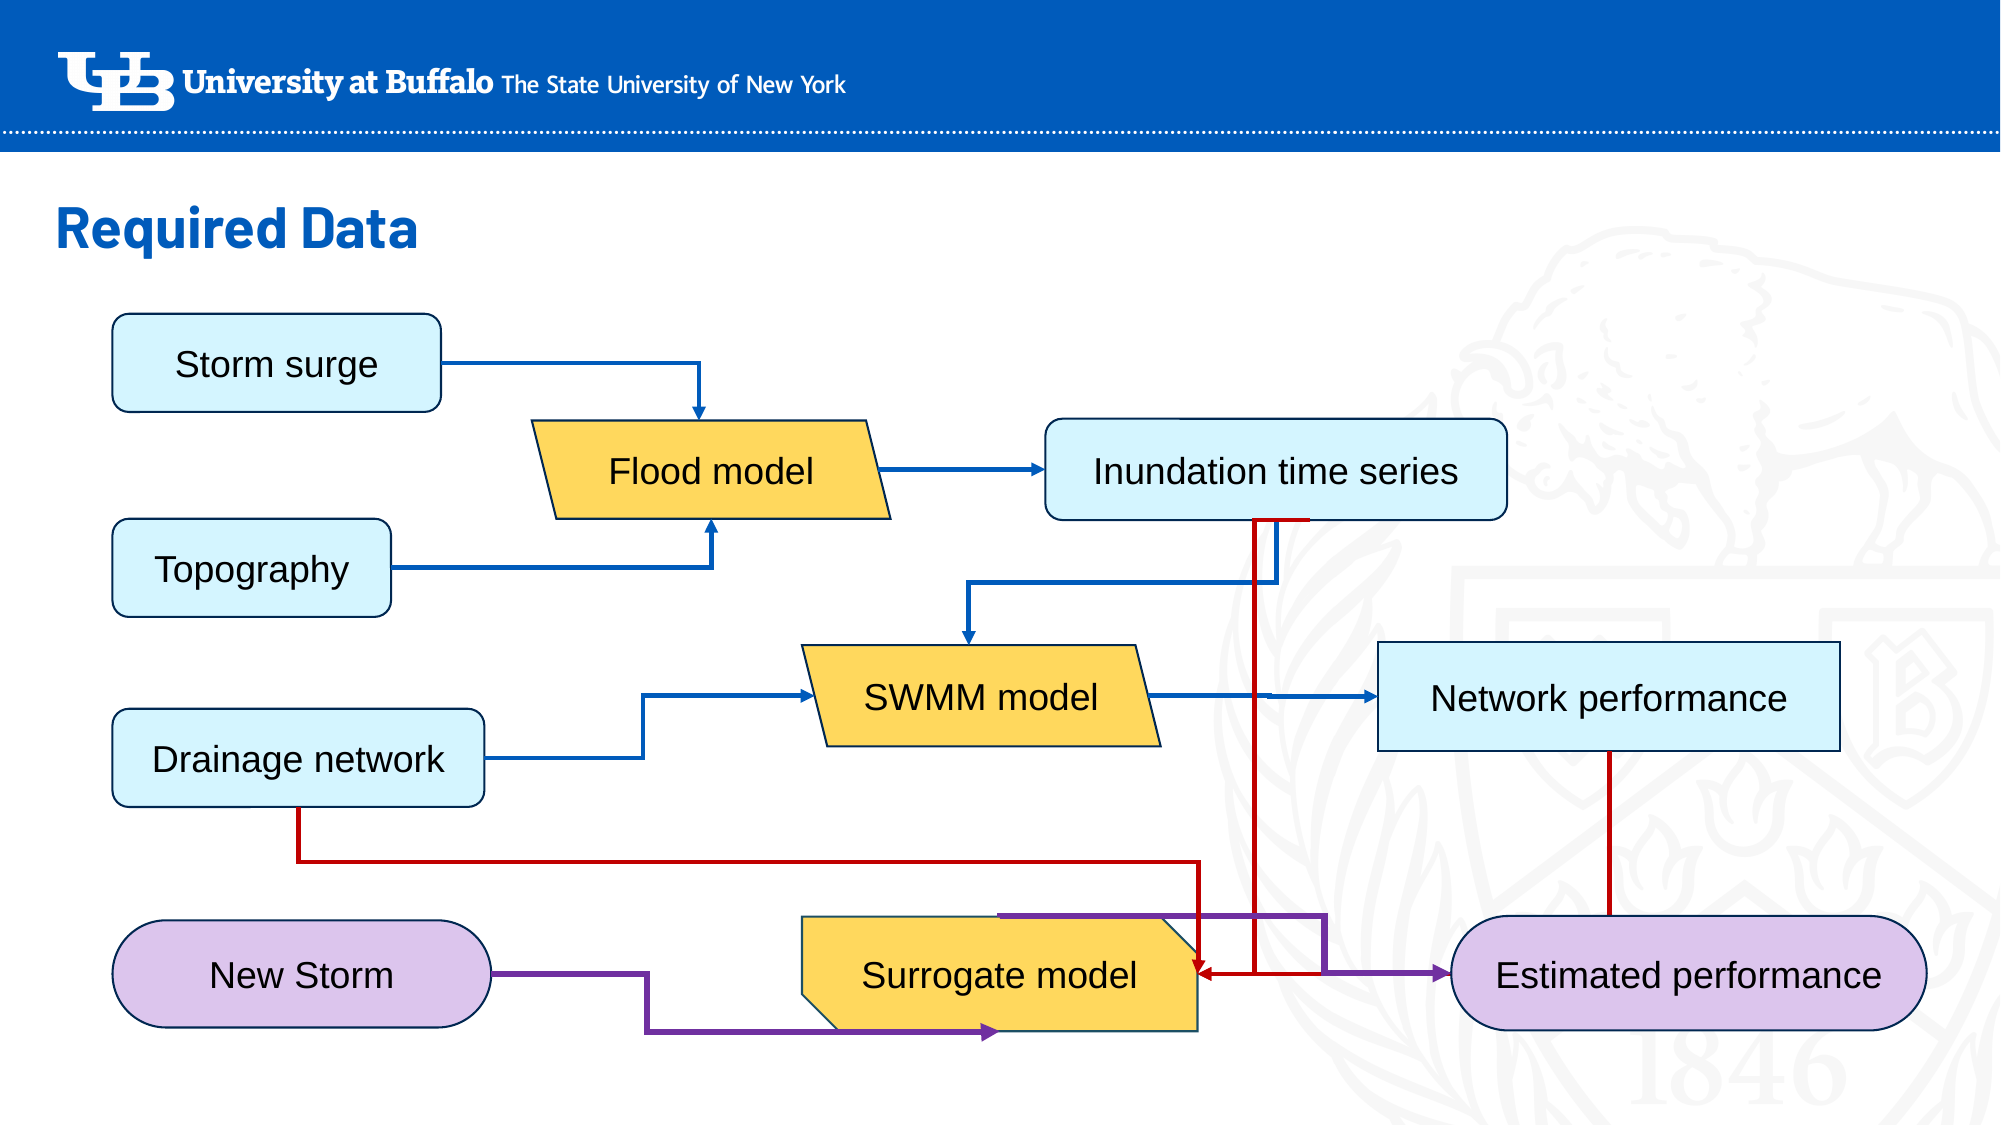

Required Data
Storm surge
Inundation time series
Flood model
Topography
Network performance
SWMM model
Drainage network
Estimated performance
Surrogate model
New Storm